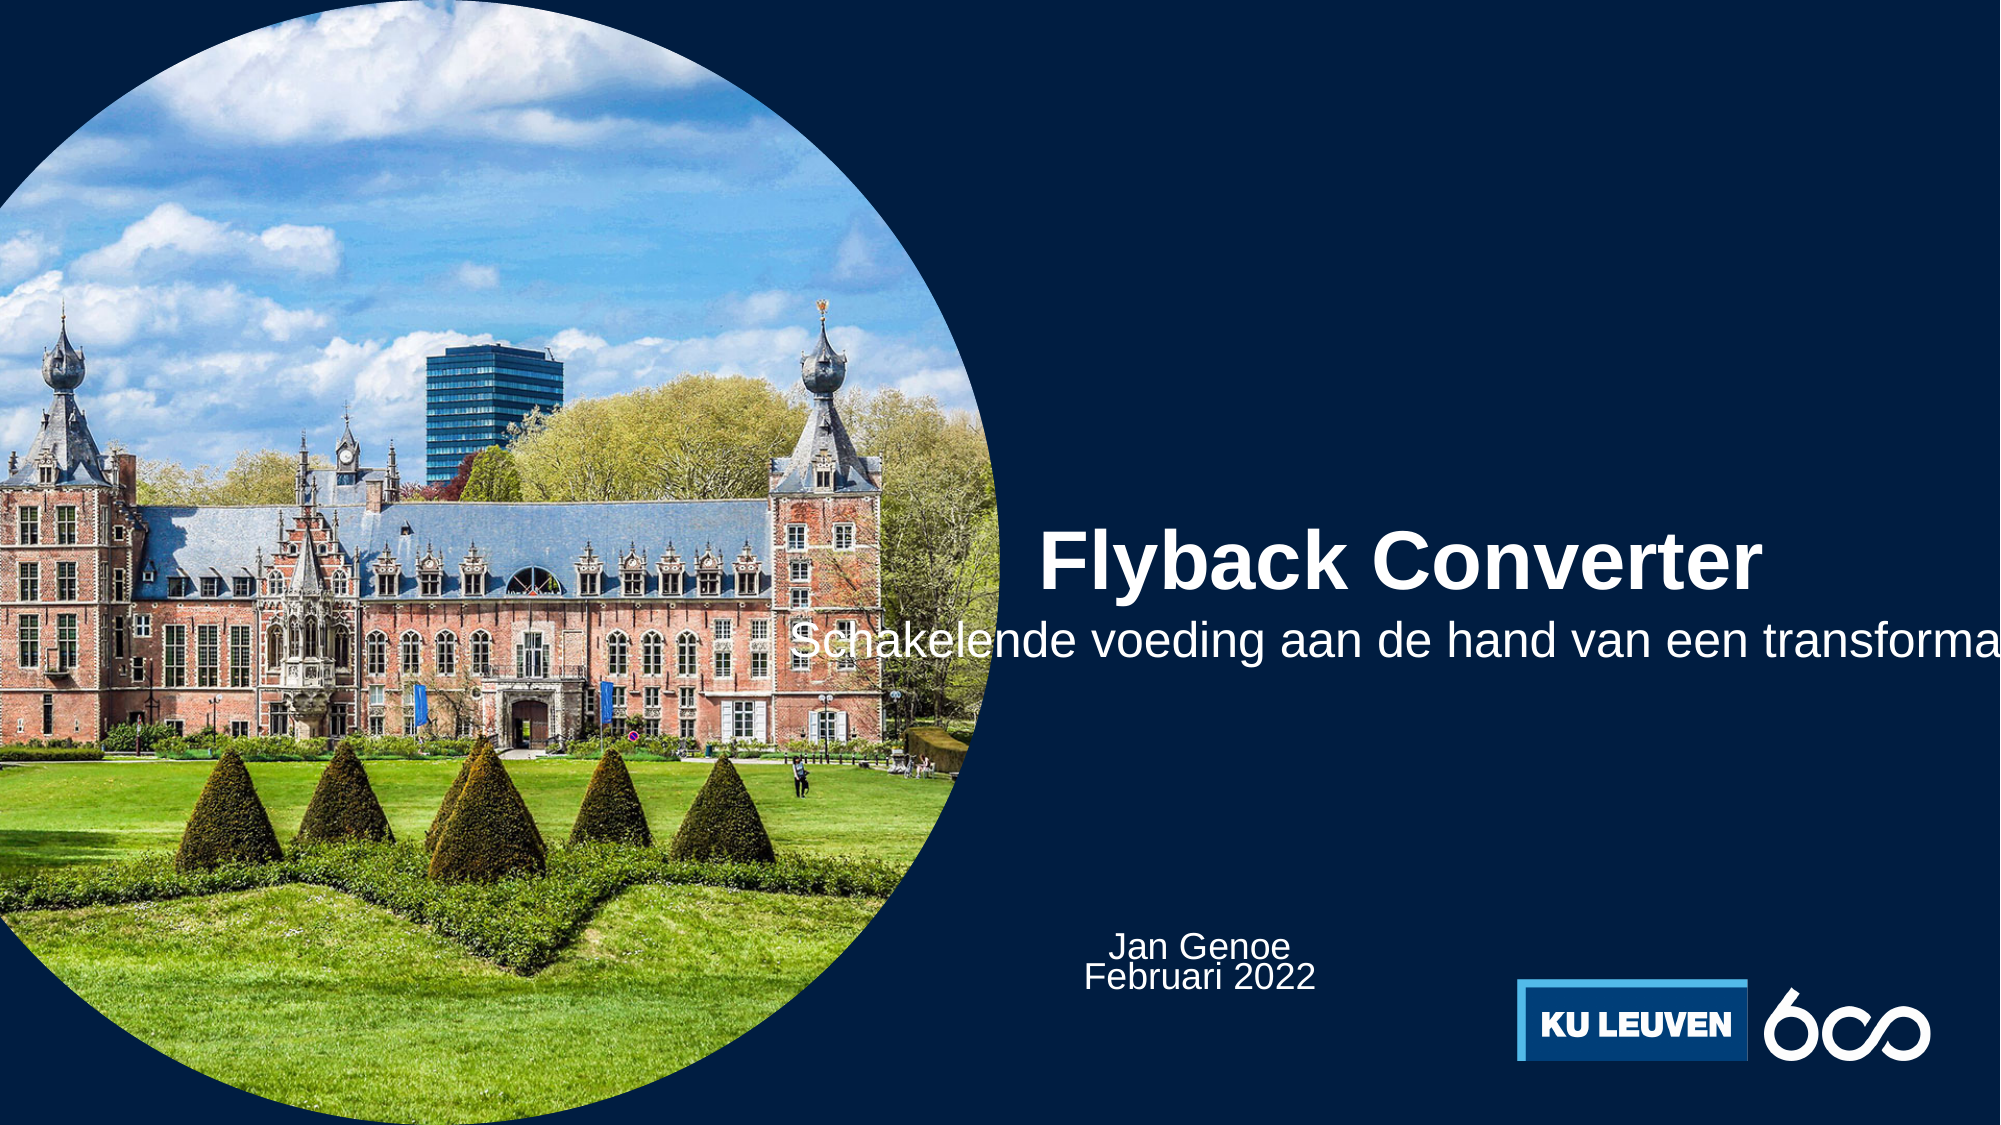

# Flyback Converter
Schakelende voeding aan de hand van een transformator
Jan Genoe
Februari 2022